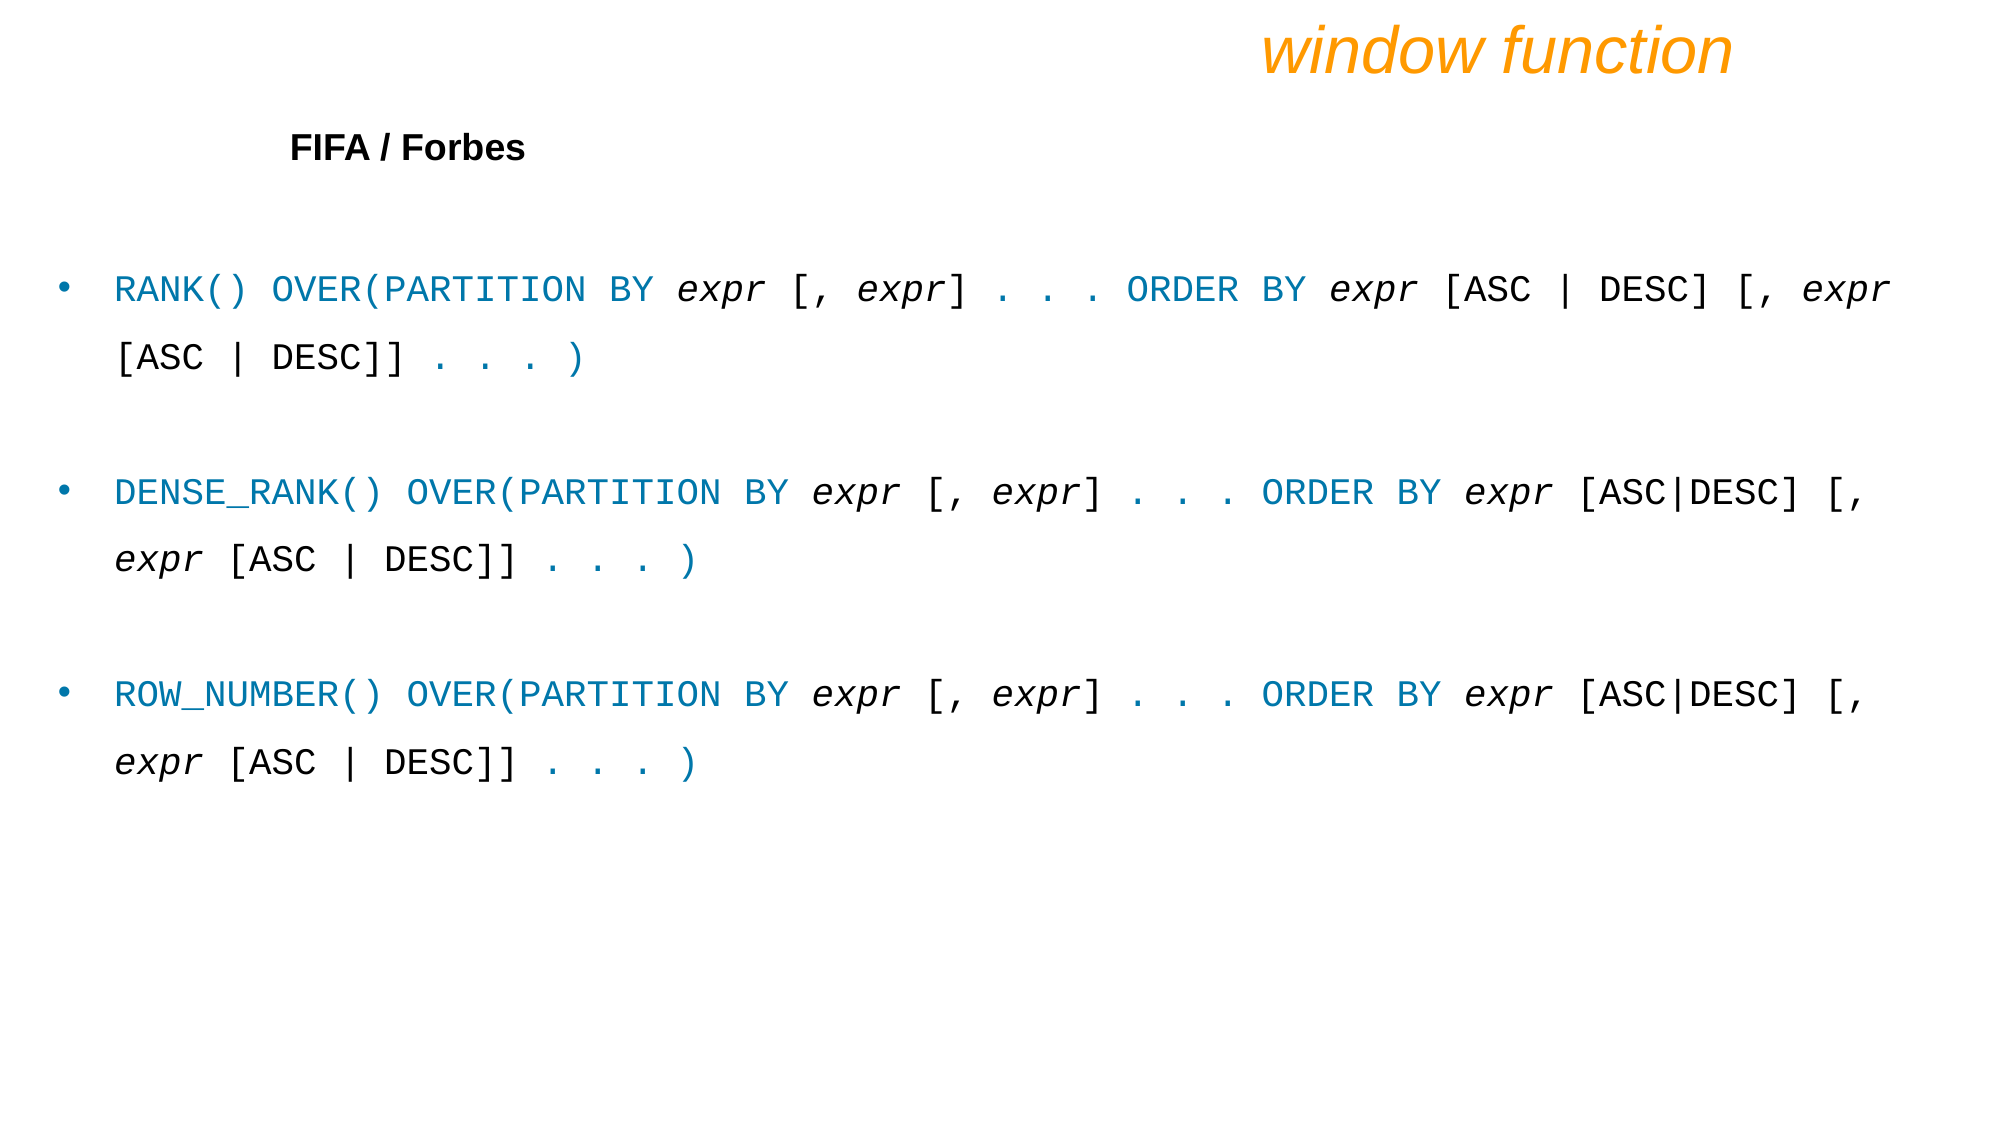

window function
FIFA / Forbes
RANK() OVER(PARTITION BY expr [, expr] . . . ORDER BY expr [ASC | DESC] [, expr [ASC | DESC]] . . . )

DENSE_RANK() OVER(PARTITION BY expr [, expr] . . . ORDER BY expr [ASC|DESC] [, expr [ASC | DESC]] . . . )

ROW_NUMBER() OVER(PARTITION BY expr [, expr] . . . ORDER BY expr [ASC|DESC] [, expr [ASC | DESC]] . . . )